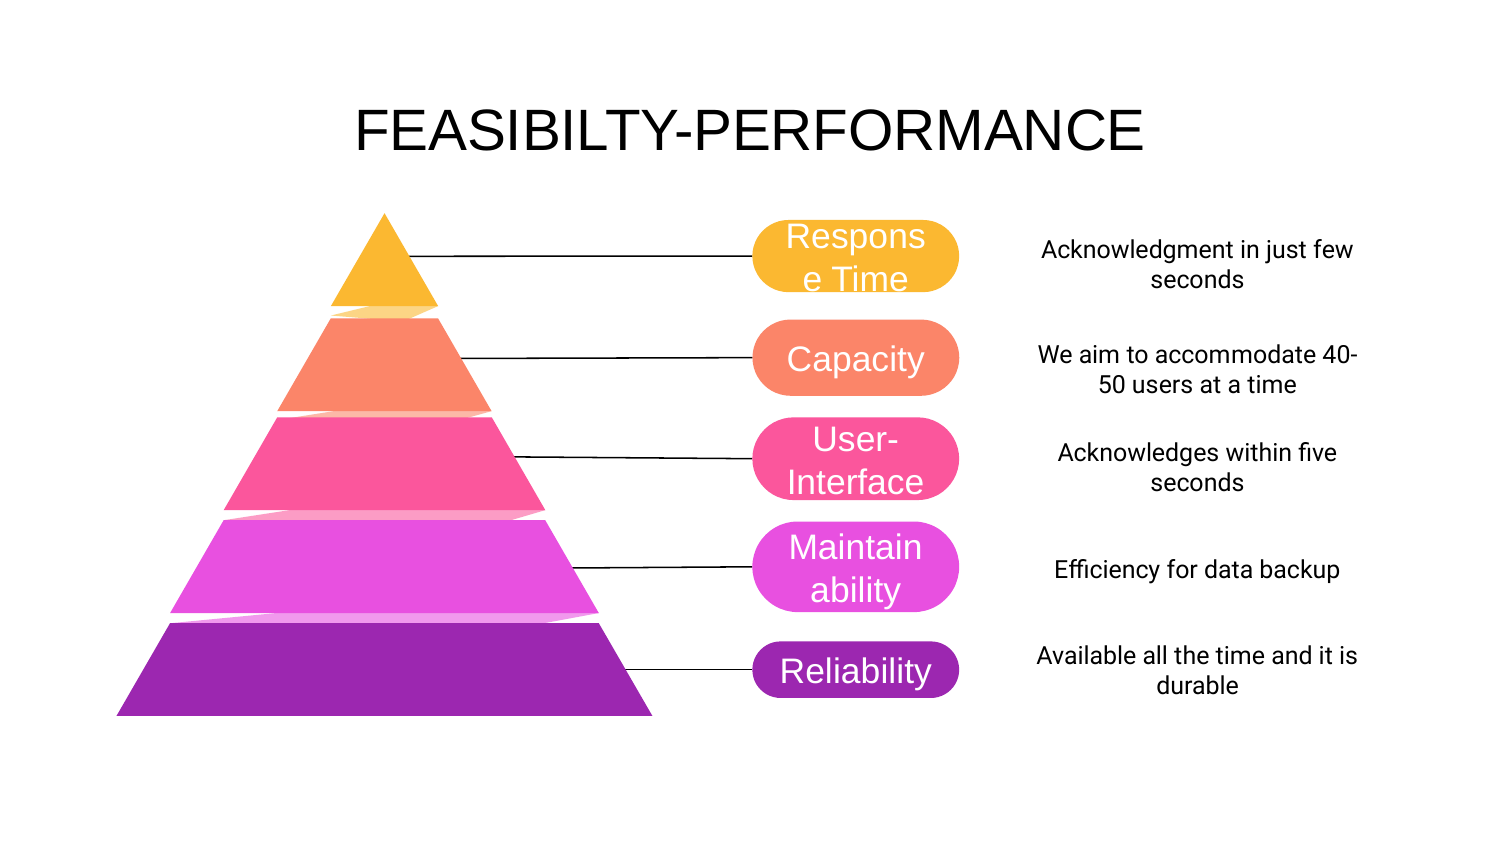

# FEASIBILTY-PERFORMANCE

Response Time
Acknowledgment in just few seconds

Capacity
We aim to accommodate 40-50 users at a time

User-Interface
Acknowledges within five seconds

Maintainability
Efficiency for data backup

Available all the time and it is durable
Reliability